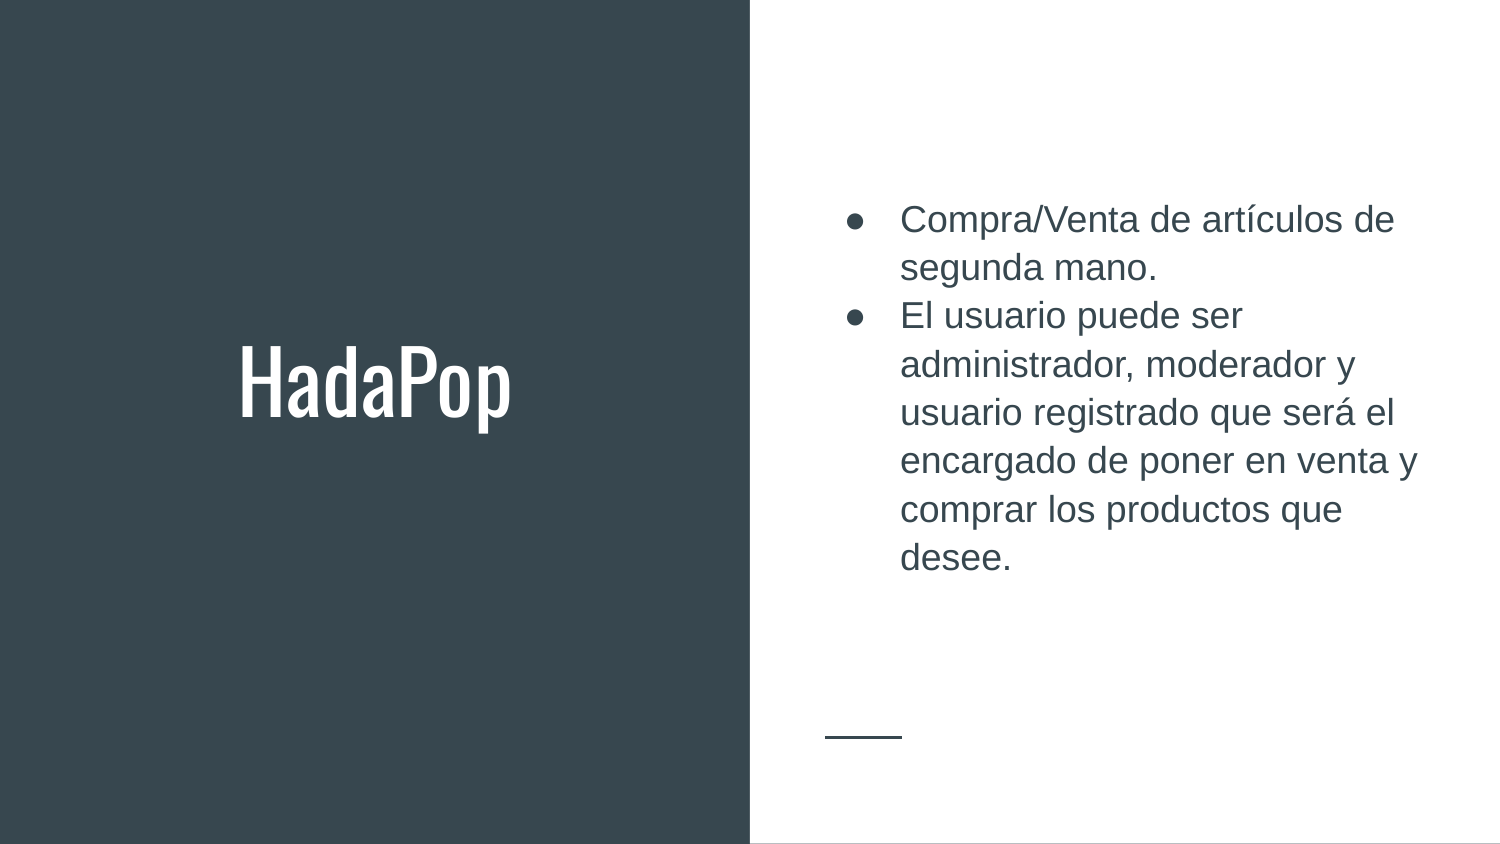

Compra/Venta de artículos de segunda mano.
El usuario puede ser administrador, moderador y usuario registrado que será el encargado de poner en venta y comprar los productos que desee.

# HadaPop